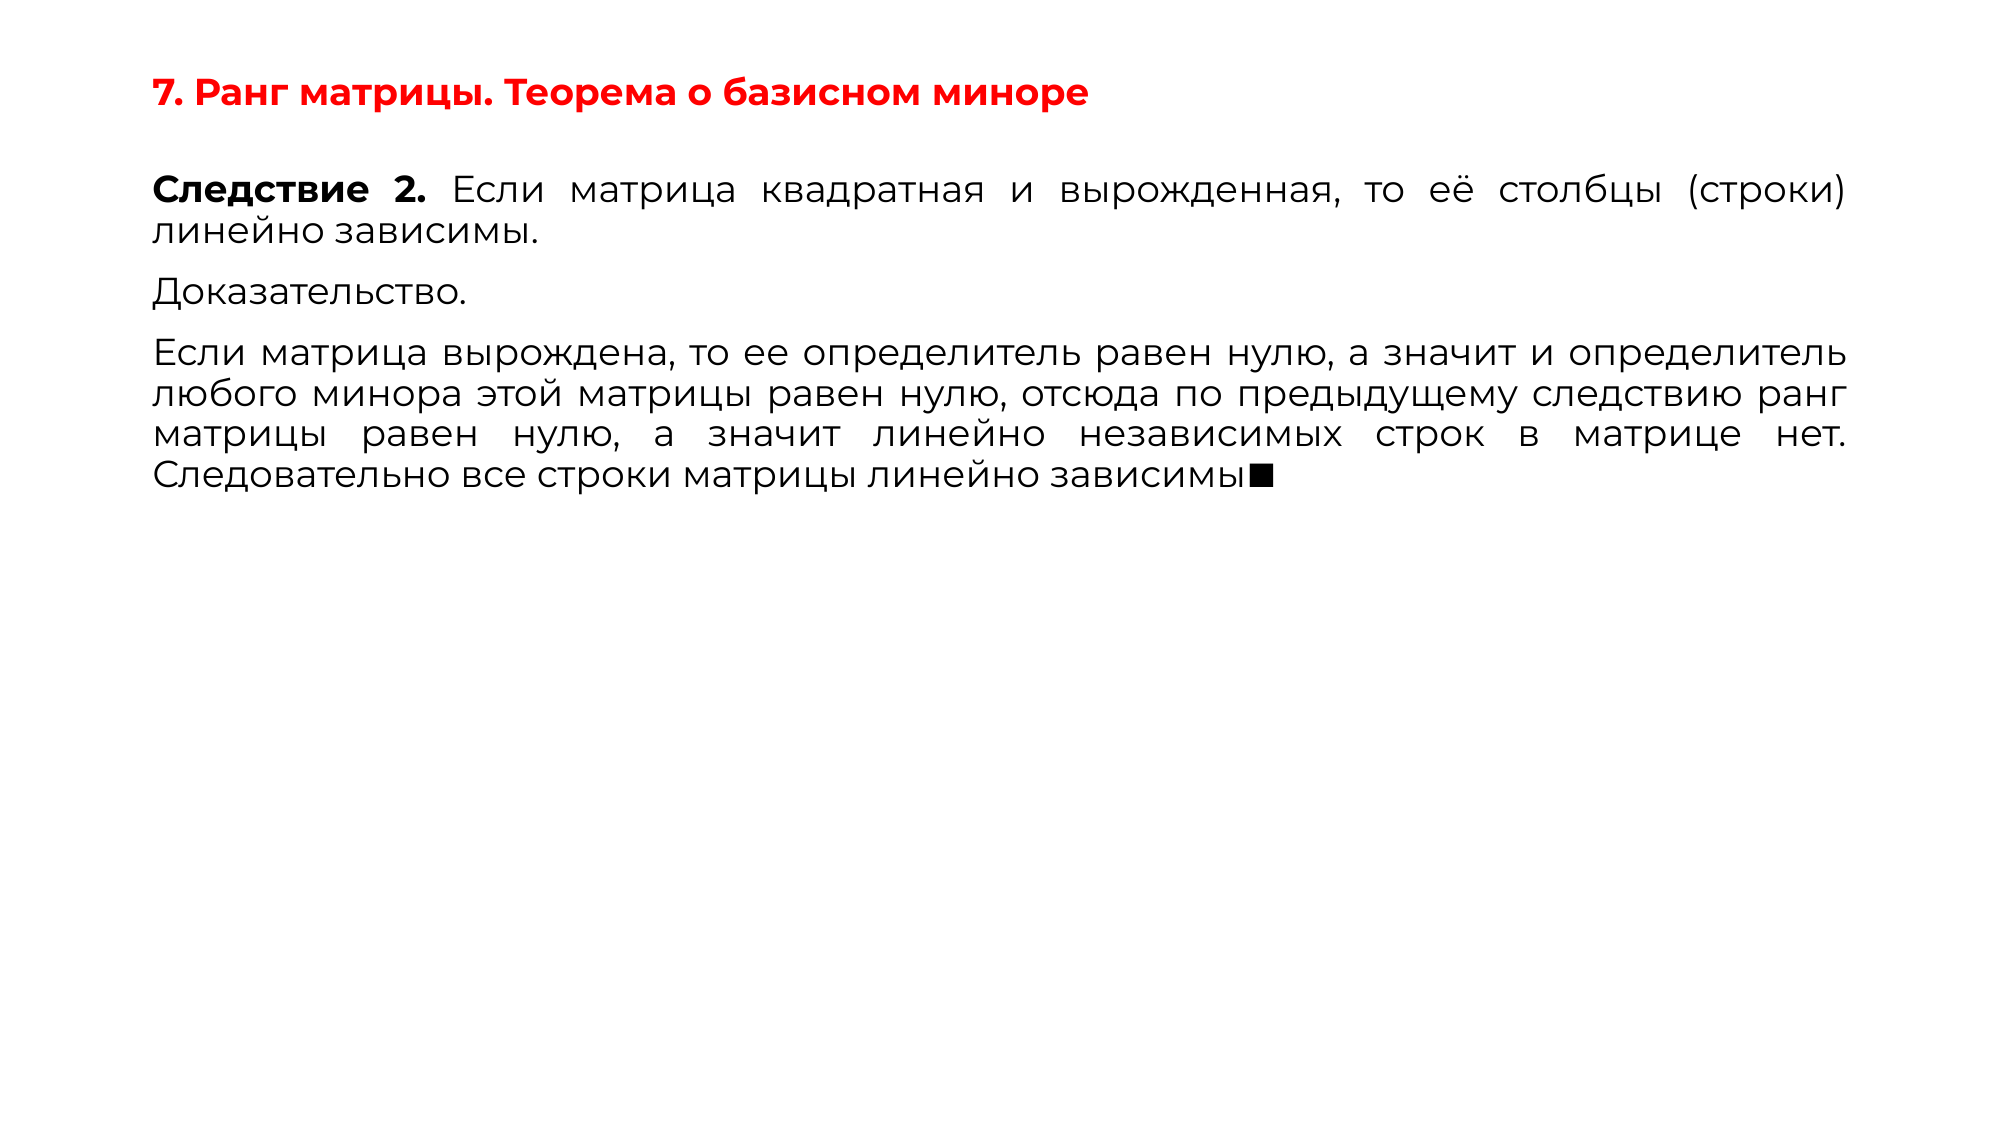

# 7. Ранг матрицы. Теорема о базисном миноре
Следствие 2. Если матрица квадратная и вырожденная, то её столбцы (строки) линейно зависимы.
Доказательство.
Если матрица вырождена, то ее определитель равен нулю, а значит и определитель любого минора этой матрицы равен нулю, отсюда по предыдущему следствию ранг матрицы равен нулю, а значит линейно независимых строк в матрице нет. Следовательно все строки матрицы линейно зависимы∎